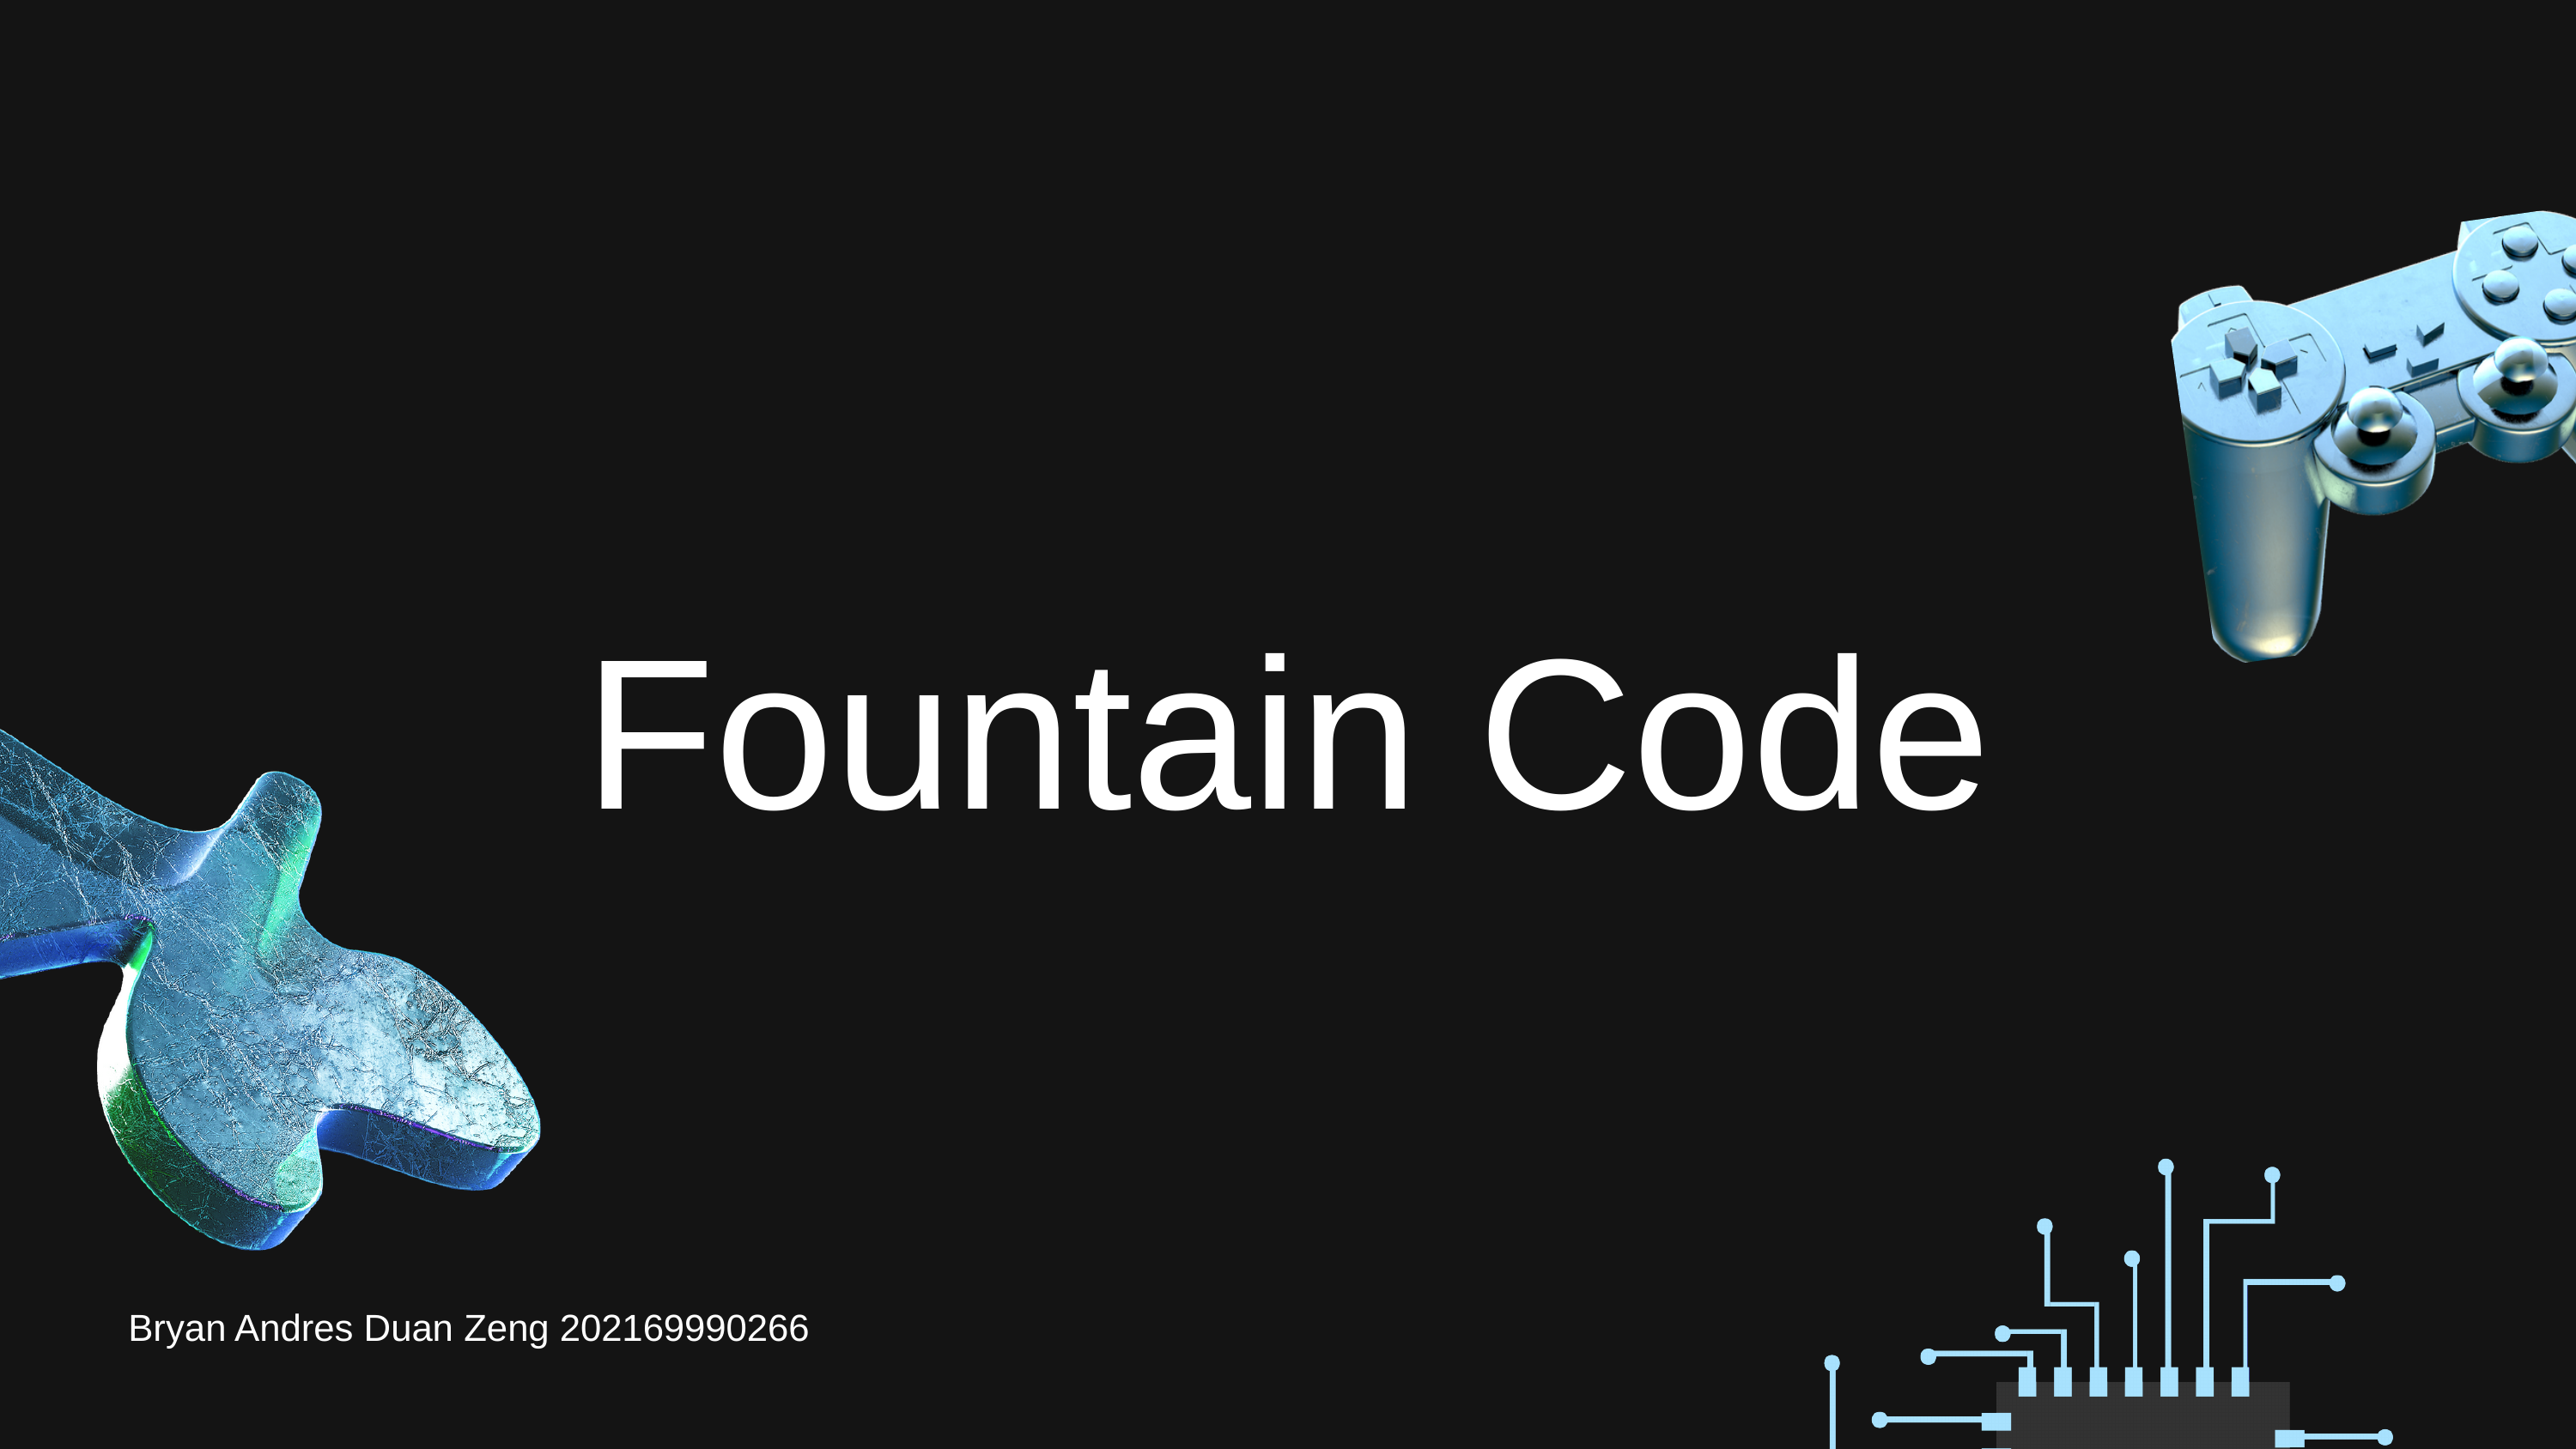

Fountain Code

Bryan Andres Duan Zeng 202169990266